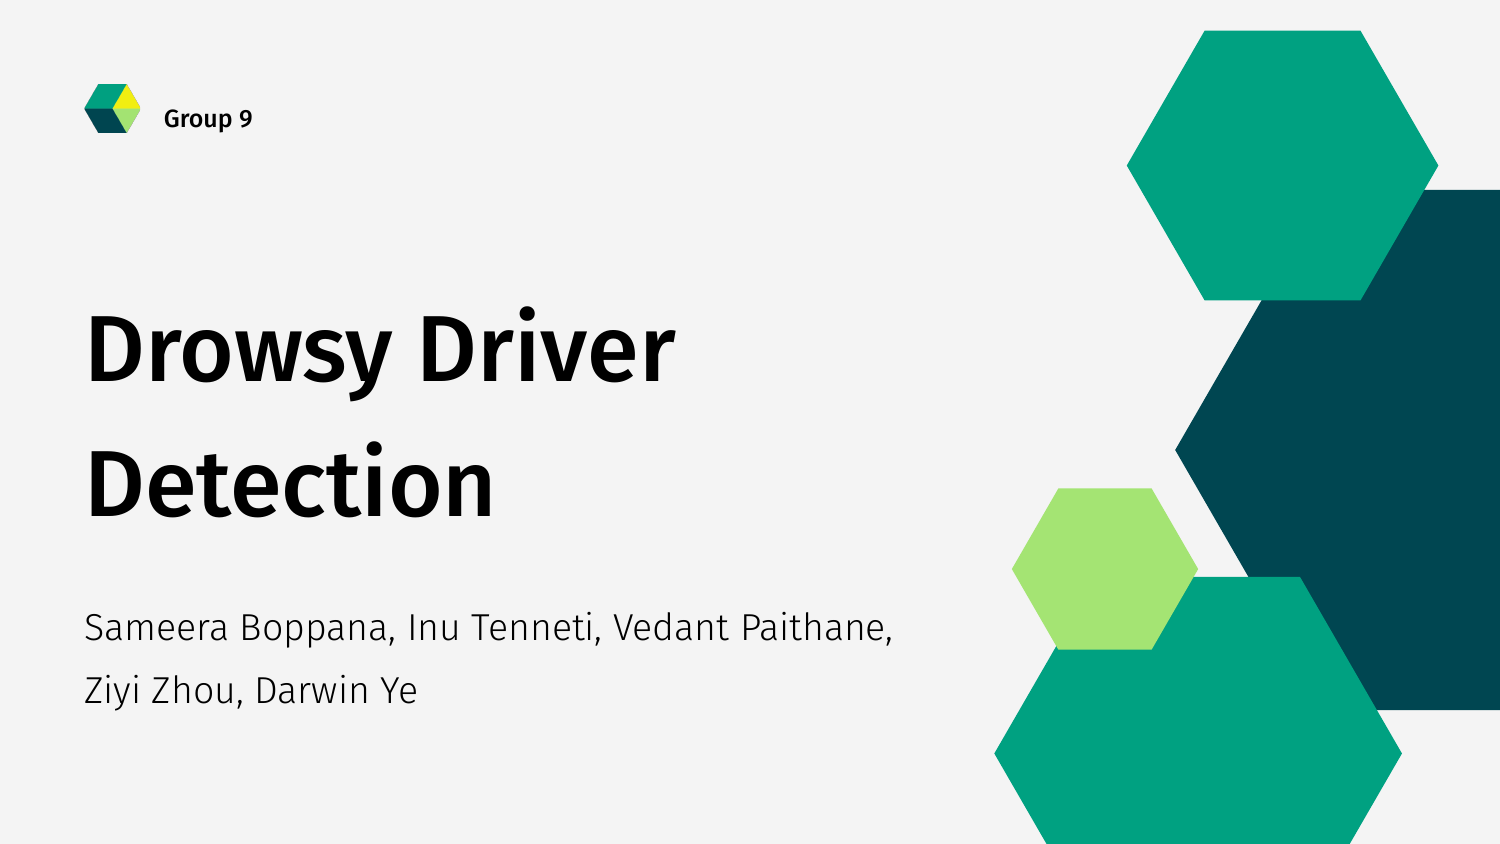

Group 9

Drowsy Driver Detection
Sameera Boppana, Inu Tenneti, Vedant Paithane, Ziyi Zhou, Darwin Ye